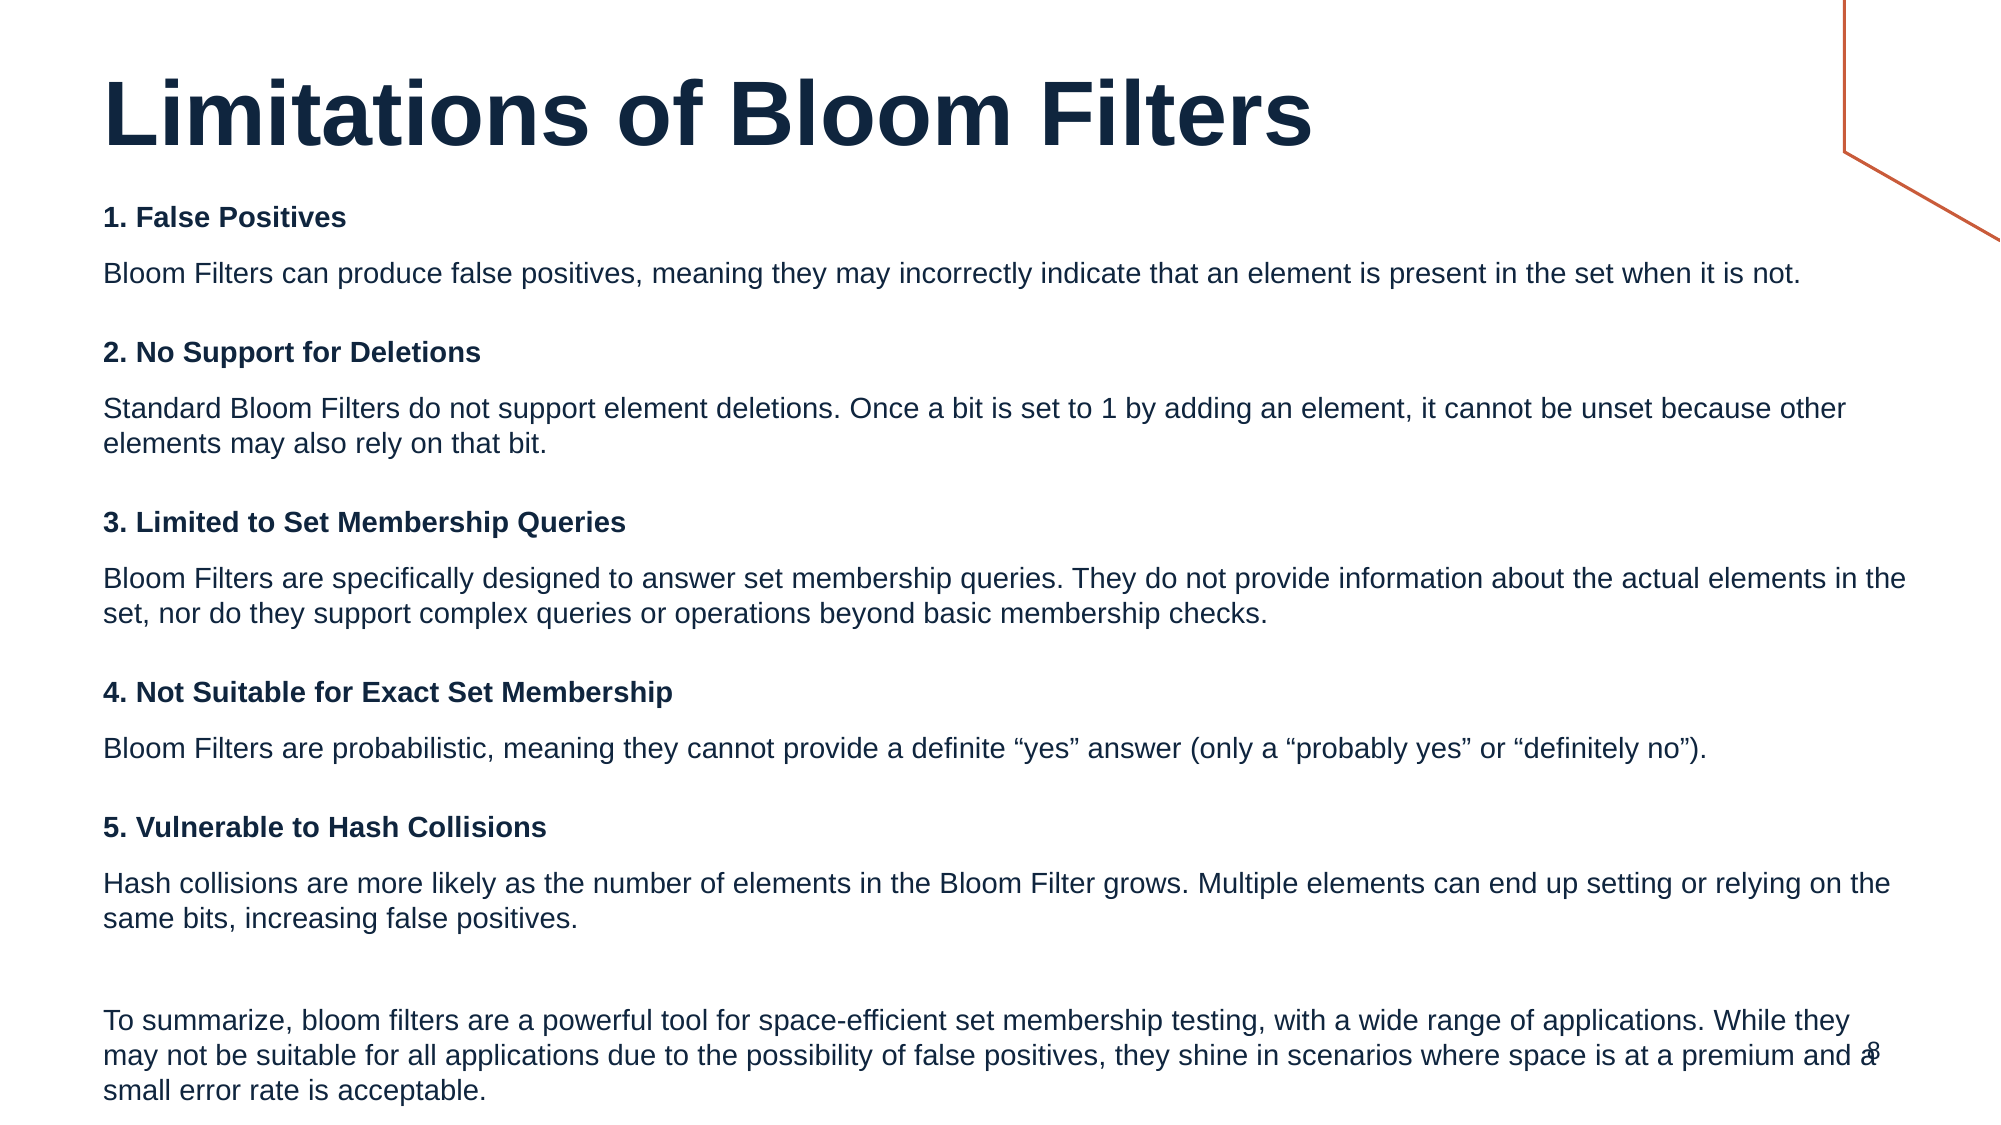

# Limitations of Bloom Filters
1. False Positives
Bloom Filters can produce false positives, meaning they may incorrectly indicate that an element is present in the set when it is not.

2. No Support for Deletions
Standard Bloom Filters do not support element deletions. Once a bit is set to 1 by adding an element, it cannot be unset because other elements may also rely on that bit.

3. Limited to Set Membership Queries
Bloom Filters are specifically designed to answer set membership queries. They do not provide information about the actual elements in the set, nor do they support complex queries or operations beyond basic membership checks.

4. Not Suitable for Exact Set Membership
Bloom Filters are probabilistic, meaning they cannot provide a definite “yes” answer (only a “probably yes” or “definitely no”).

5. Vulnerable to Hash Collisions
Hash collisions are more likely as the number of elements in the Bloom Filter grows. Multiple elements can end up setting or relying on the same bits, increasing false positives.

To summarize, bloom filters are a powerful tool for space-efficient set membership testing, with a wide range of applications. While they may not be suitable for all applications due to the possibility of false positives, they shine in scenarios where space is at a premium and a small error rate is acceptable.
8